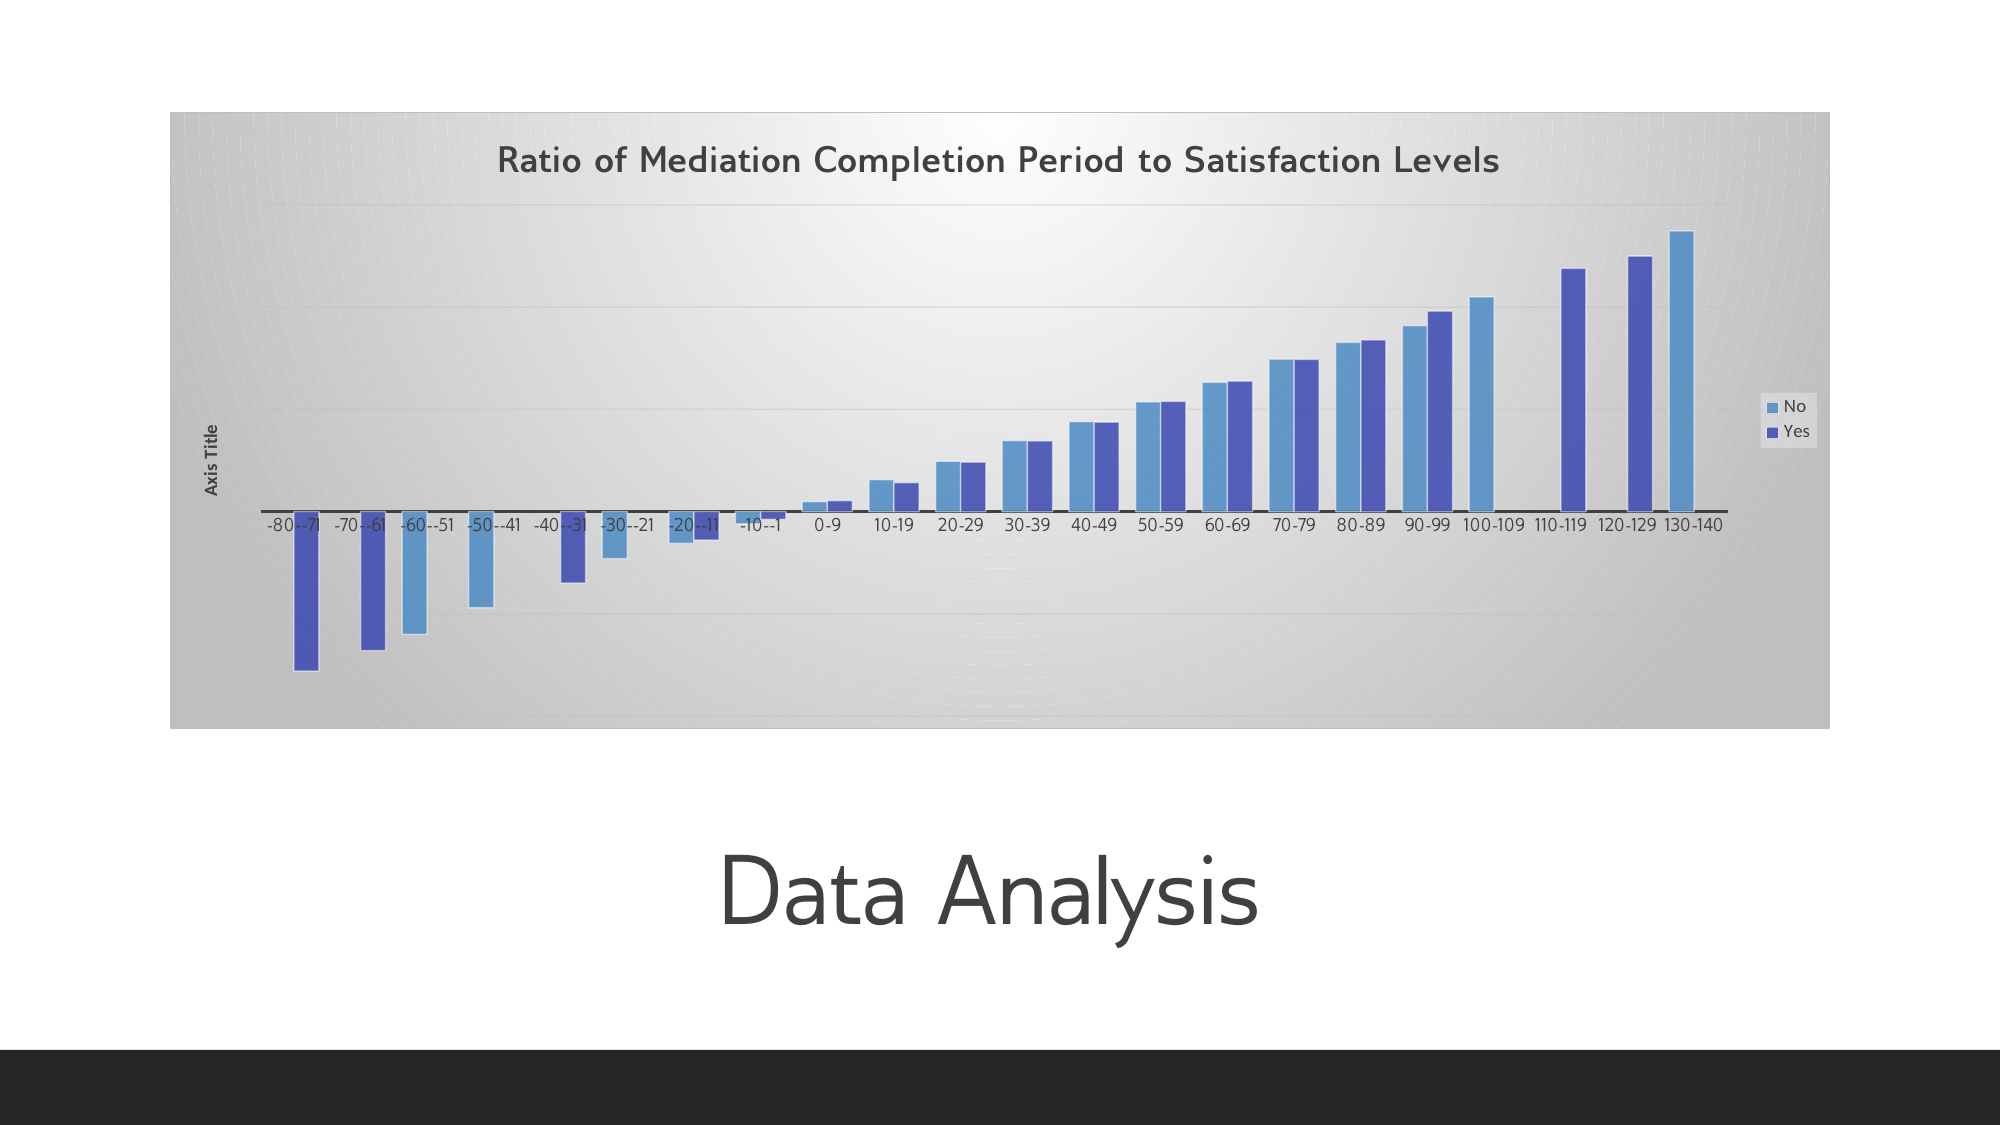

### Chart: Ratio of Mediation Completion Period to Satisfaction Levels

| Category | No | Yes |
|---|---|---|
| -80--71 | None | -78.0 |
| -70--61 | None | -68.0 |
| -60--51 | -60.0 | None |
| -50--41 | -47.0 | None |
| -40--31 | None | -35.0 |
| -30--21 | -23.0 | None |
| -20--11 | -15.5 | -14.0 |
| -10--1 | -6.0 | -3.75 |
| 0-9 | 4.888888888888889 | 5.393364928909953 |
| 10-19 | 15.68421052631579 | 14.154545454545454 |
| 20-29 | 24.544520547945204 | 24.202380952380953 |
| 30-39 | 34.73033707865169 | 34.59375 |
| 40-49 | 44.04897959183673 | 43.81481481481482 |
| 50-59 | 53.714285714285715 | 53.906976744186046 |
| 60-69 | 63.23076923076923 | 63.82608695652174 |
| 70-79 | 74.6 | 74.5 |
| 80-89 | 82.75 | 84.0 |
| 90-99 | 91.0 | 98.0 |
| 100-109 | 105.0 | None |
| 110-119 | None | 119.0 |
| 120-129 | None | 125.0 |
| 130-140 | 137.25 | None |
# Data Analysis